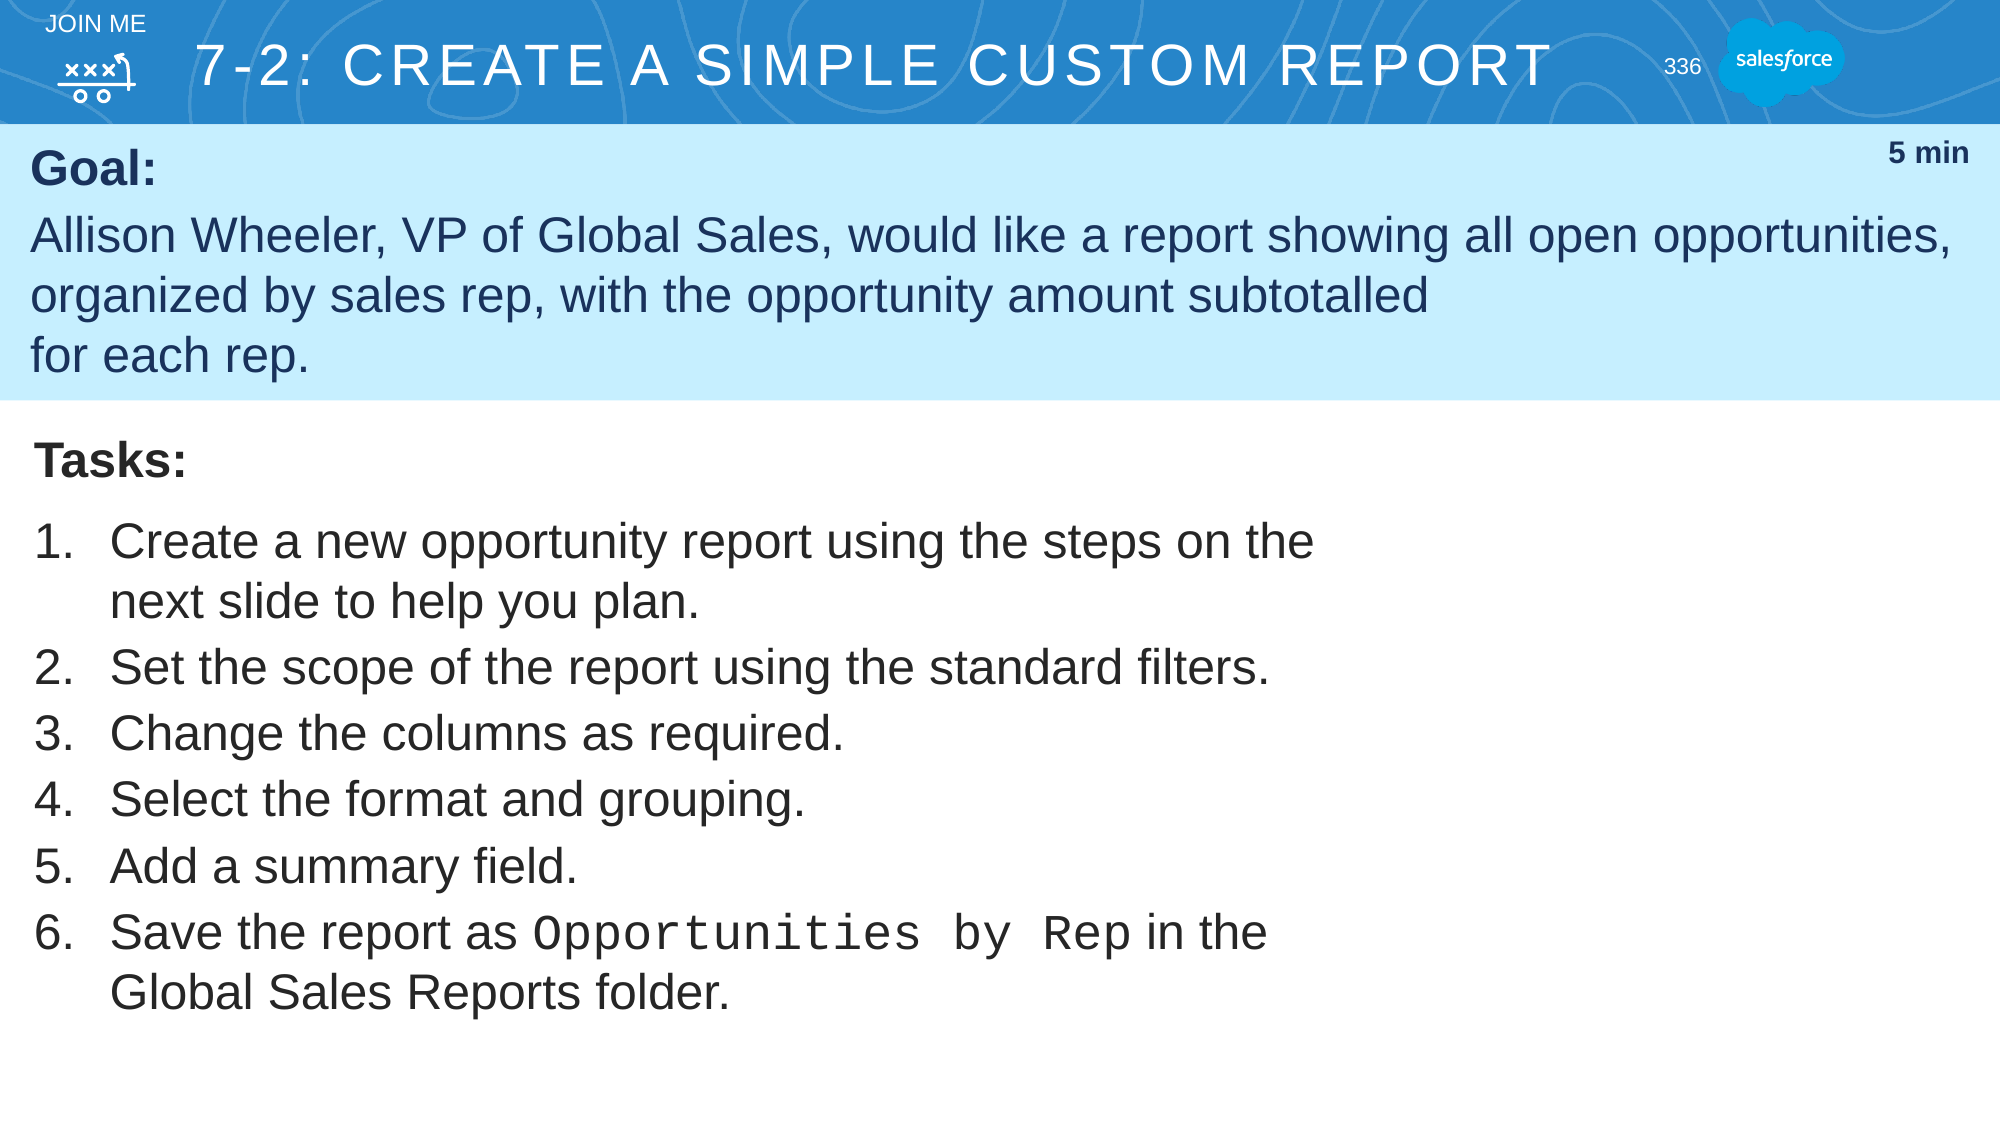

Join ME
# 7-2: Create a Simple Custom Report
336
Goal:
Allison Wheeler, VP of Global Sales, would like a report showing all open opportunities, organized by sales rep, with the opportunity amount subtotalled
for each rep.
5 min
Tasks:
Create a new opportunity report using the steps on the next slide to help you plan.
Set the scope of the report using the standard filters.
Change the columns as required.
Select the format and grouping.
Add a summary field.
Save the report as Opportunities by Rep in the Global Sales Reports folder.